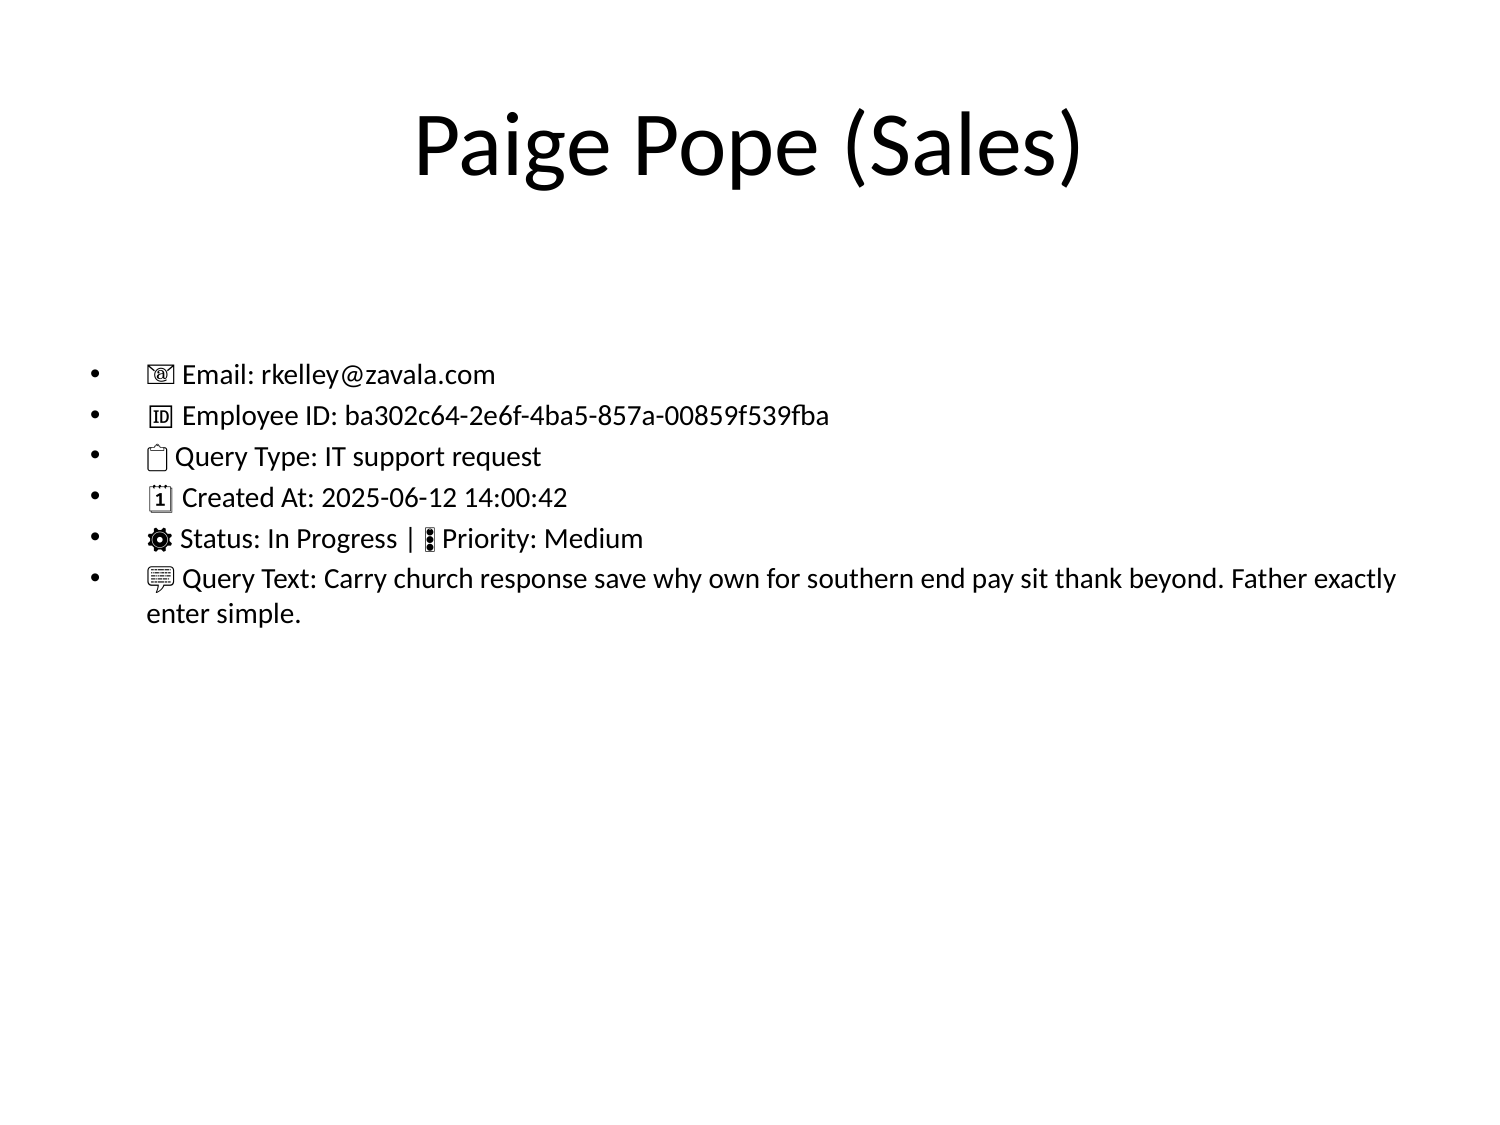

# Paige Pope (Sales)

📧 Email: rkelley@zavala.com
🆔 Employee ID: ba302c64-2e6f-4ba5-857a-00859f539fba
📋 Query Type: IT support request
🗓 Created At: 2025-06-12 14:00:42
⚙ Status: In Progress | 🚦 Priority: Medium
💬 Query Text: Carry church response save why own for southern end pay sit thank beyond. Father exactly enter simple.